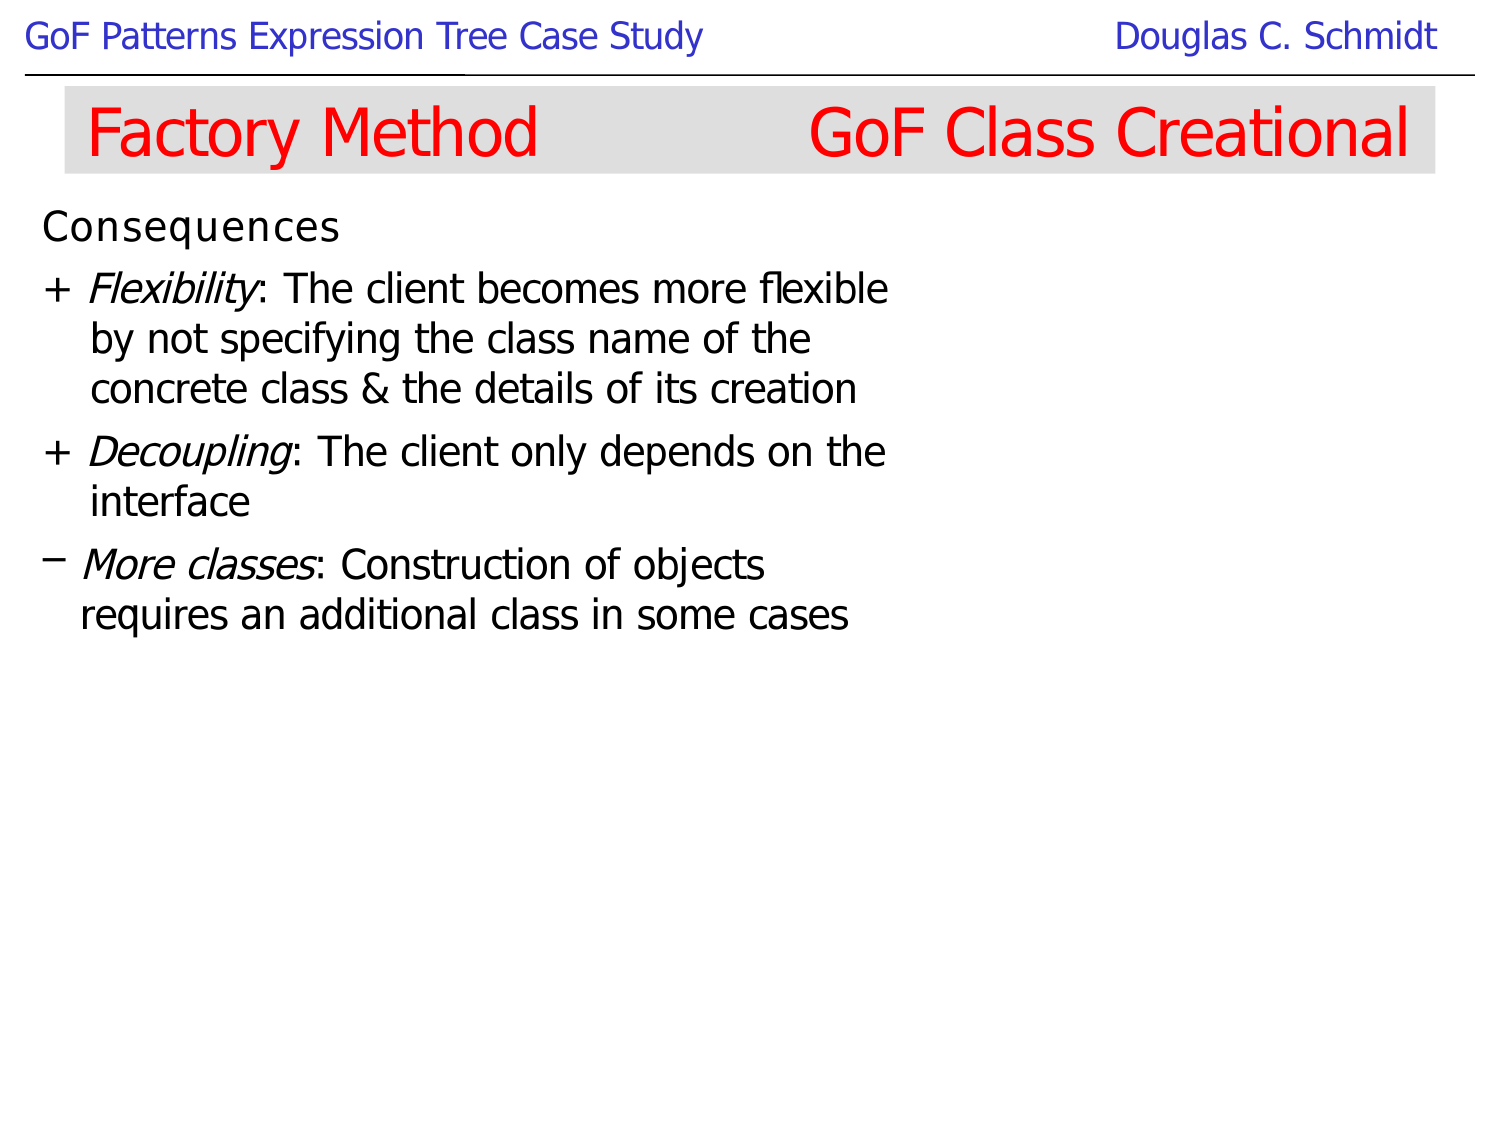

# Factory Method             GoF Class Creational
Consequences
+ Flexibility: The client becomes more flexible
by not specifying the class name of the
concrete class & the details of its creation
+ Decoupling: The client only depends on the
interface
More classes: Construction of objects
requires an additional class in some cases